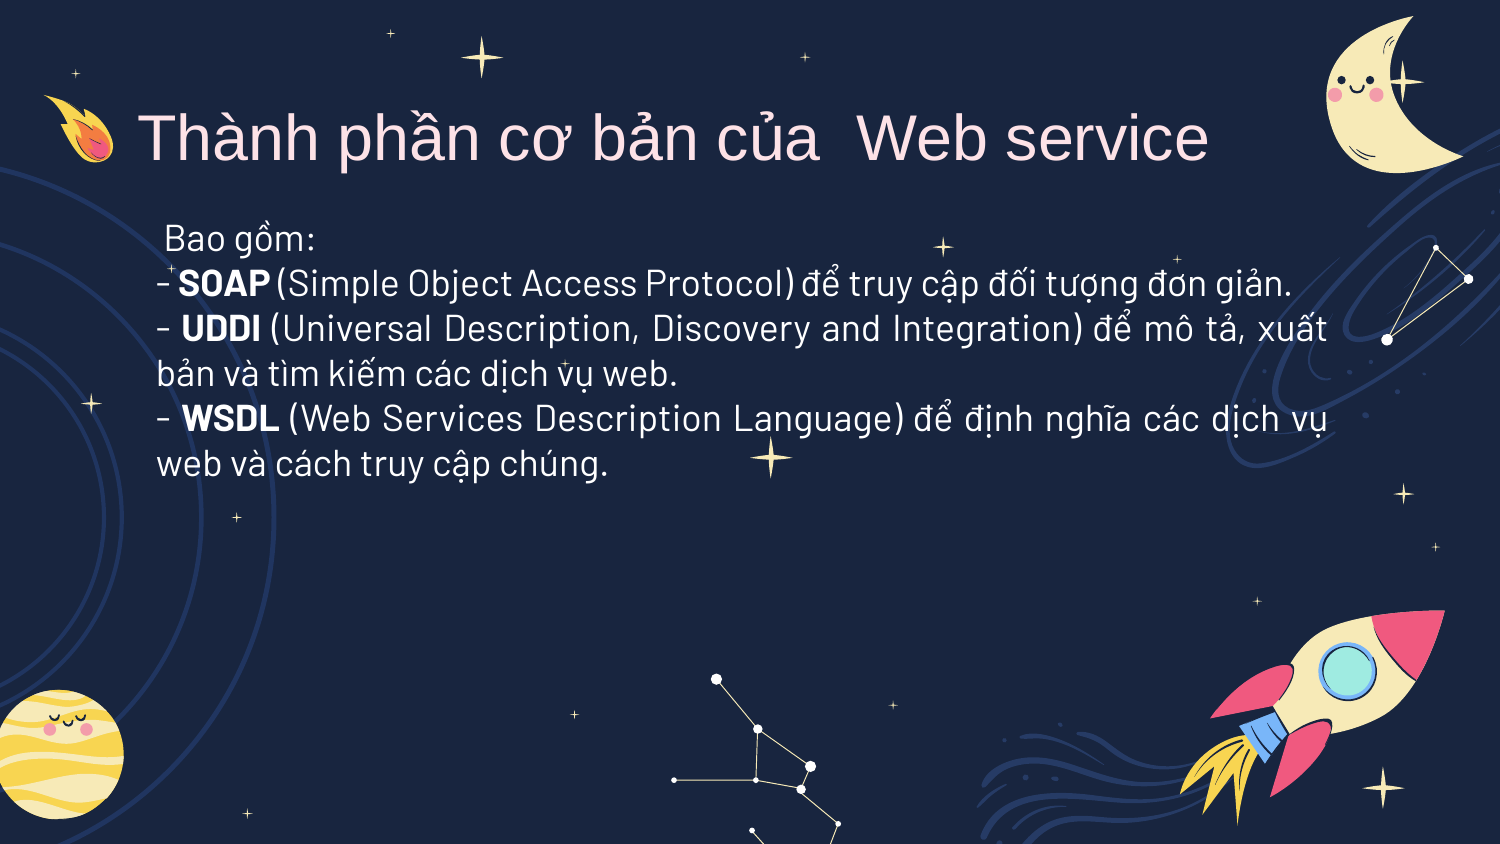

# Thành phần cơ bản của  Web service

 Bao gồm:
- SOAP (Simple Object Access Protocol) để truy cập đối tượng đơn giản.
- UDDI (Universal Description, Discovery and Integration) để mô tả, xuất bản và tìm kiếm các dịch vụ web.
- WSDL (Web Services Description Language) để định nghĩa các dịch vụ web và cách truy cập chúng.